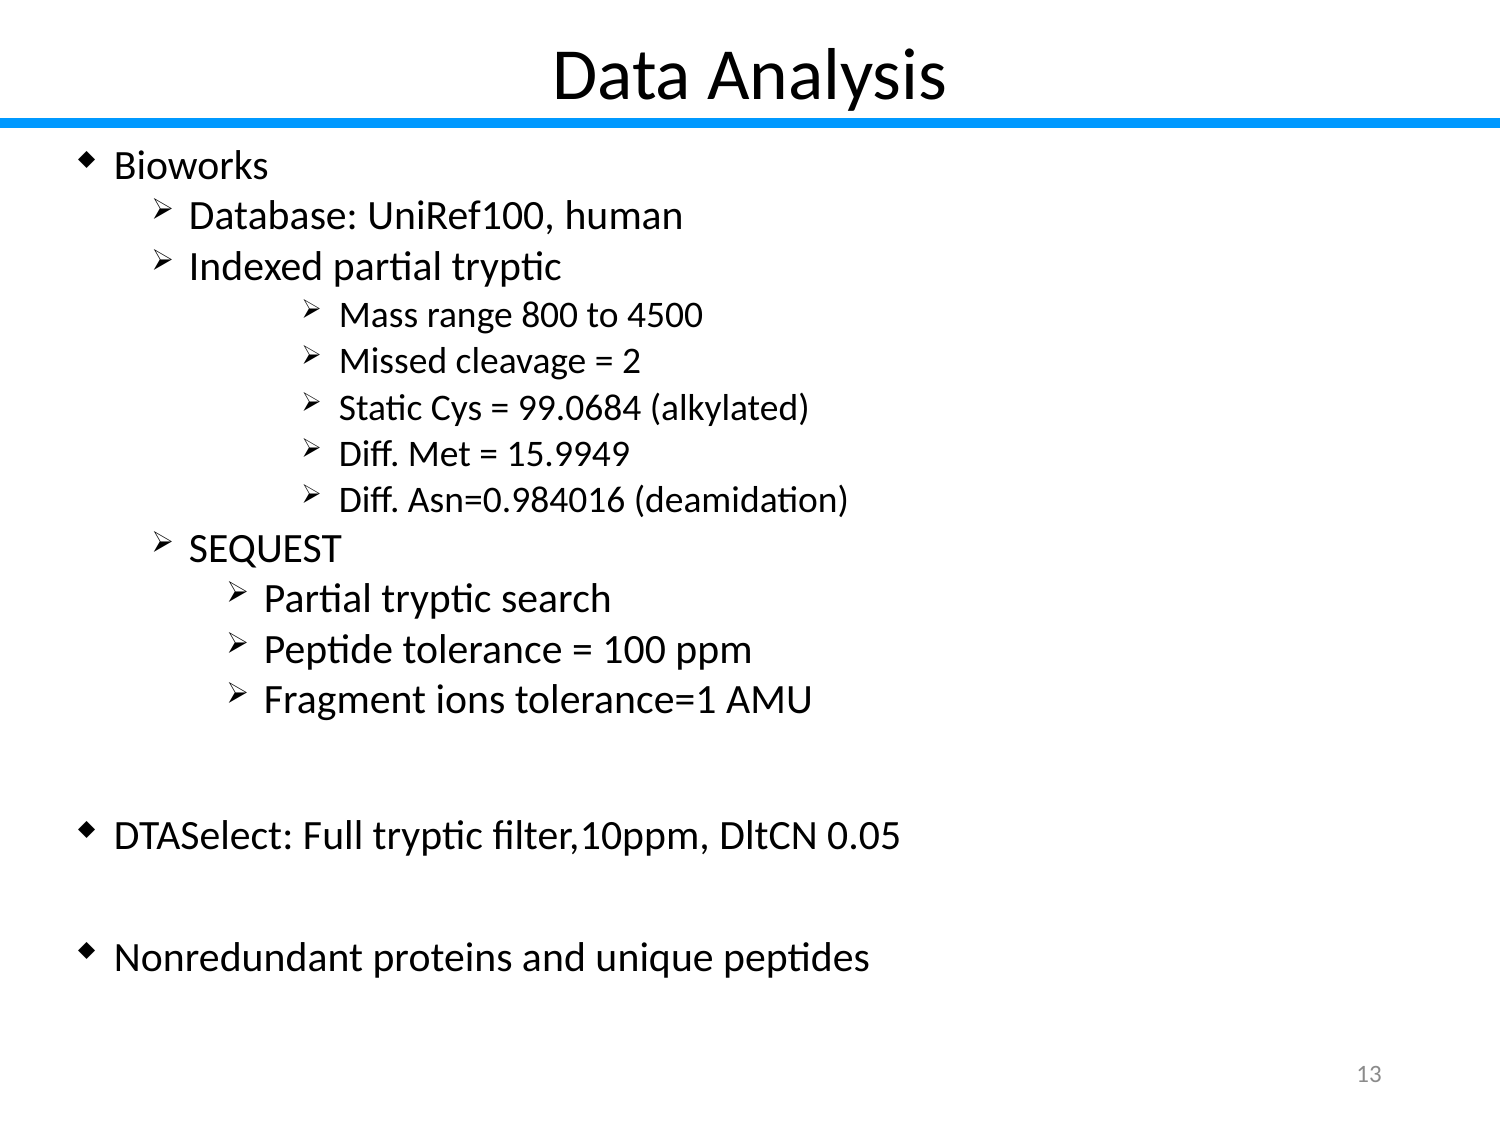

# Data Analysis
Bioworks
Database: UniRef100, human
Indexed partial tryptic
Mass range 800 to 4500
Missed cleavage = 2
Static Cys = 99.0684 (alkylated)
Diff. Met = 15.9949
Diff. Asn=0.984016 (deamidation)
SEQUEST
Partial tryptic search
Peptide tolerance = 100 ppm
Fragment ions tolerance=1 AMU

DTASelect: Full tryptic filter,10ppm, DltCN 0.05

Nonredundant proteins and unique peptides

13